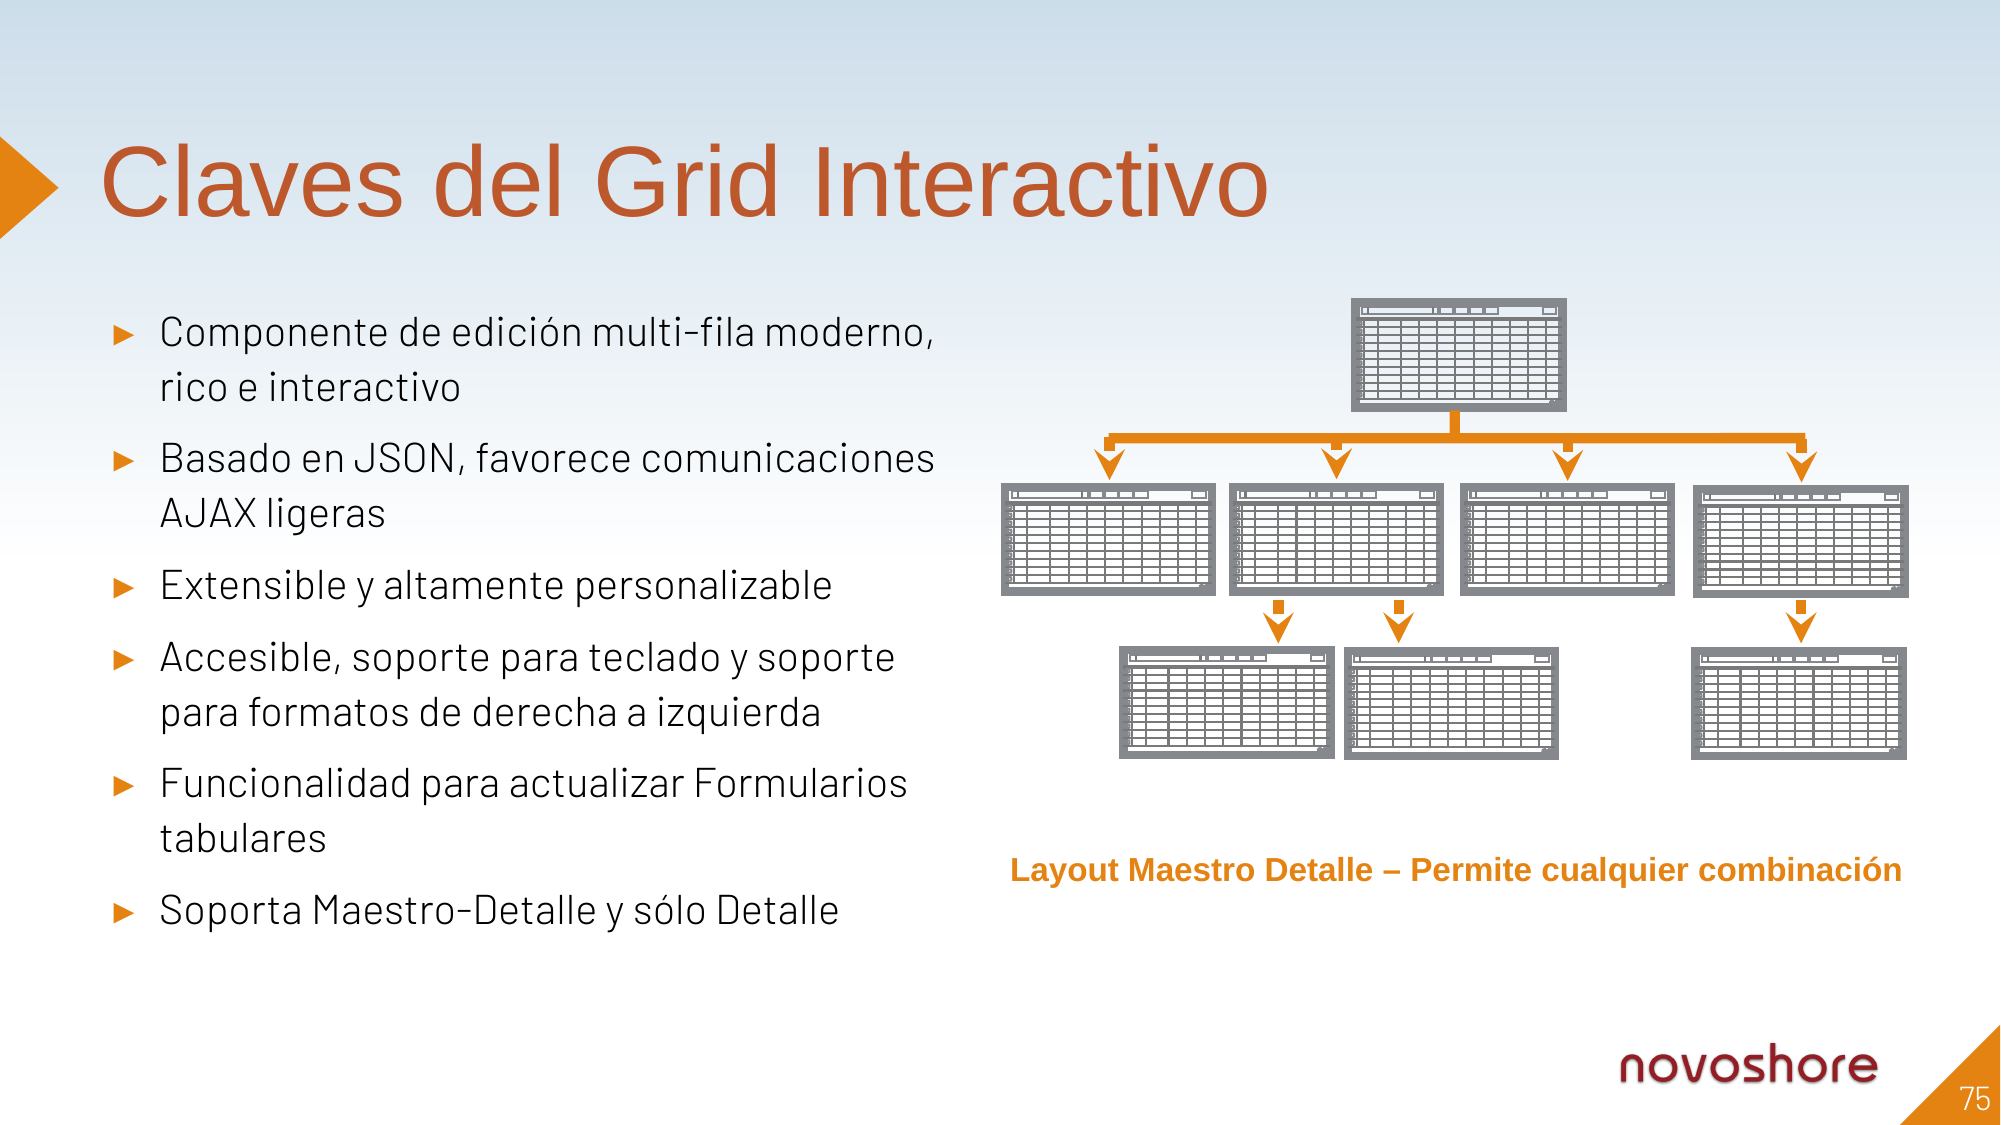

# Claves del Grid Interactivo
Componente de edición multi-fila moderno, rico e interactivo
Basado en JSON, favorece comunicaciones AJAX ligeras
Extensible y altamente personalizable
Accesible, soporte para teclado y soporte para formatos de derecha a izquierda
Funcionalidad para actualizar Formularios tabulares
Soporta Maestro-Detalle y sólo Detalle

Layout Maestro Detalle – Permite cualquier combinación
75